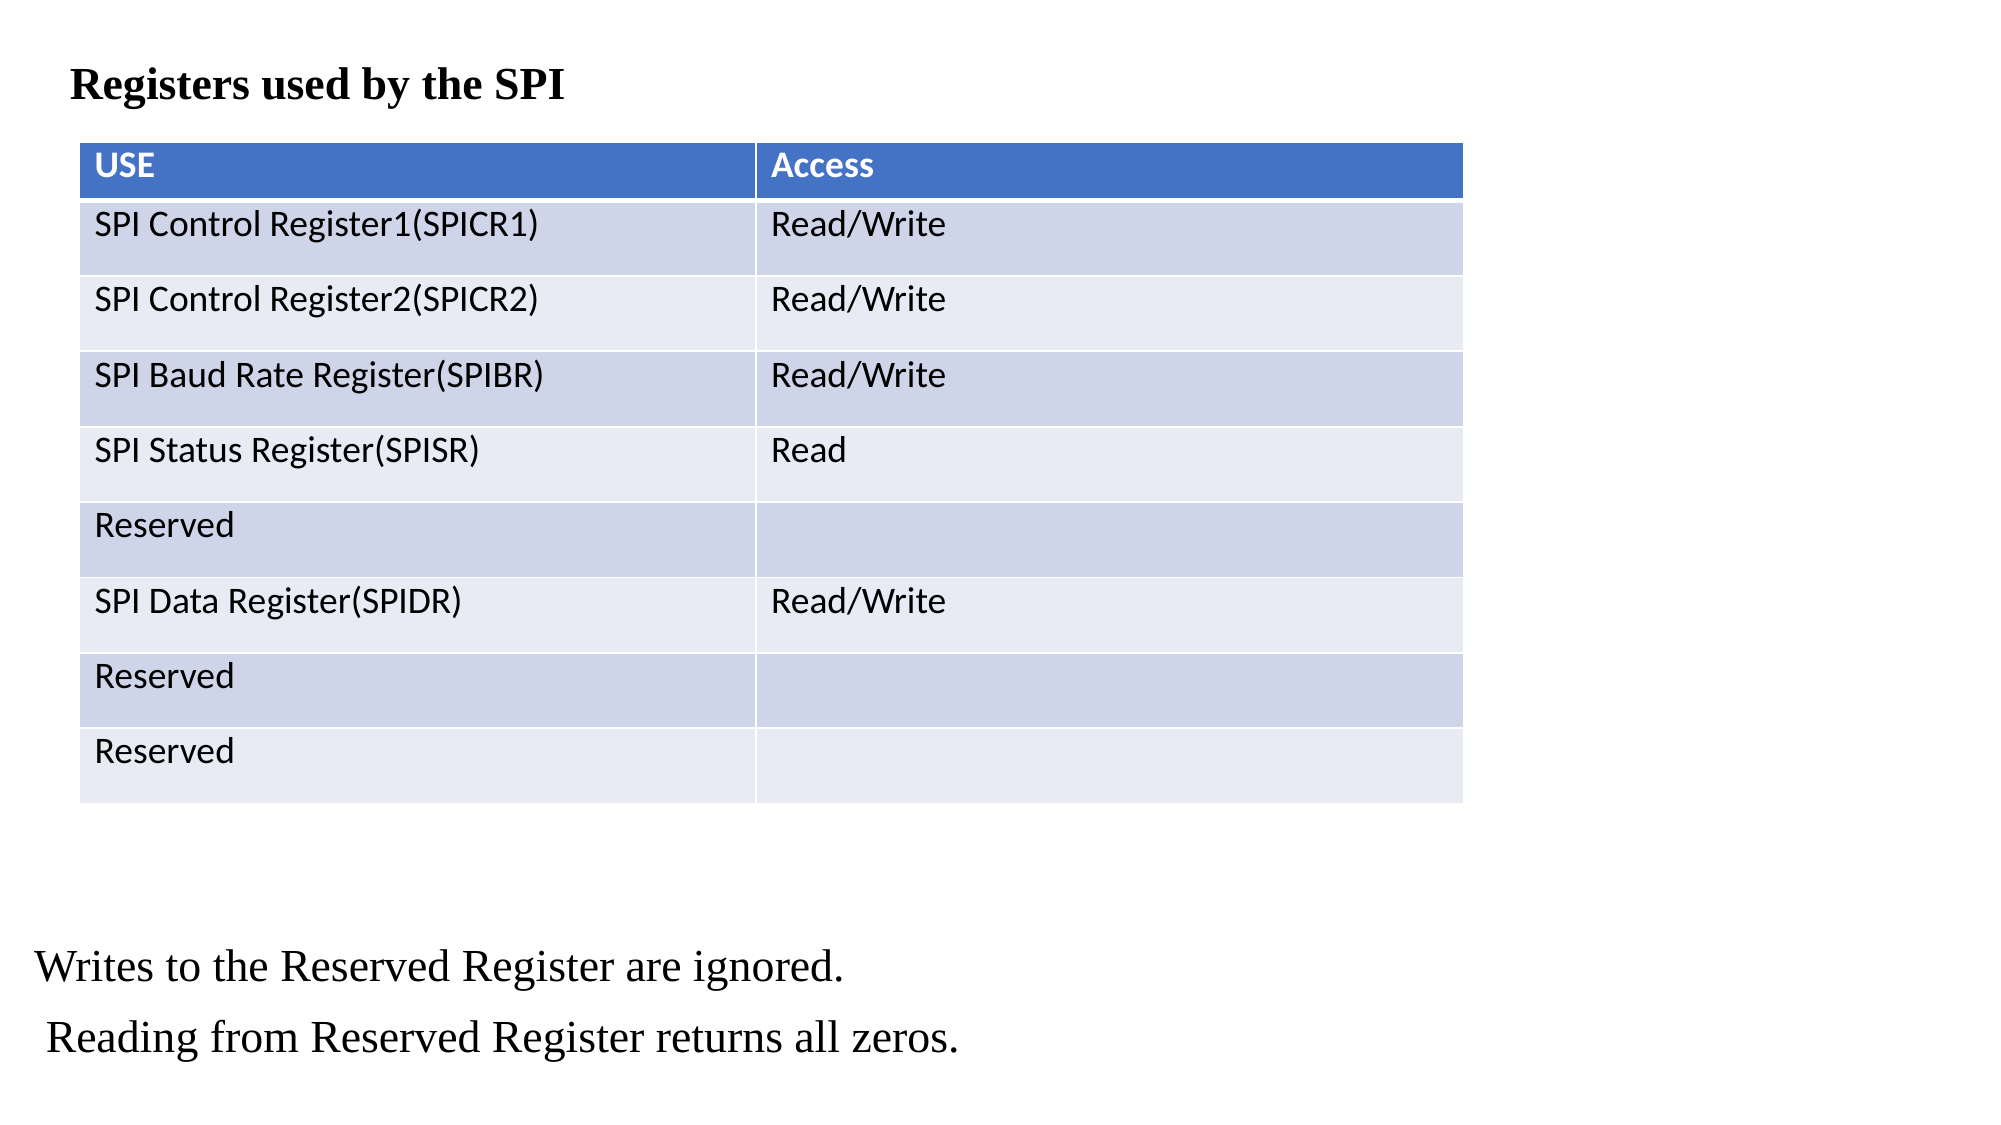

Writes to the Reserved Register are ignored.
 Reading from Reserved Register returns all zeros.
Registers used by the SPI
| USE | Access |
| --- | --- |
| SPI Control Register1(SPICR1) | Read/Write |
| SPI Control Register2(SPICR2) | Read/Write |
| SPI Baud Rate Register(SPIBR) | Read/Write |
| SPI Status Register(SPISR) | Read |
| Reserved |  |
| SPI Data Register(SPIDR) | Read/Write |
| Reserved |  |
| Reserved |  |